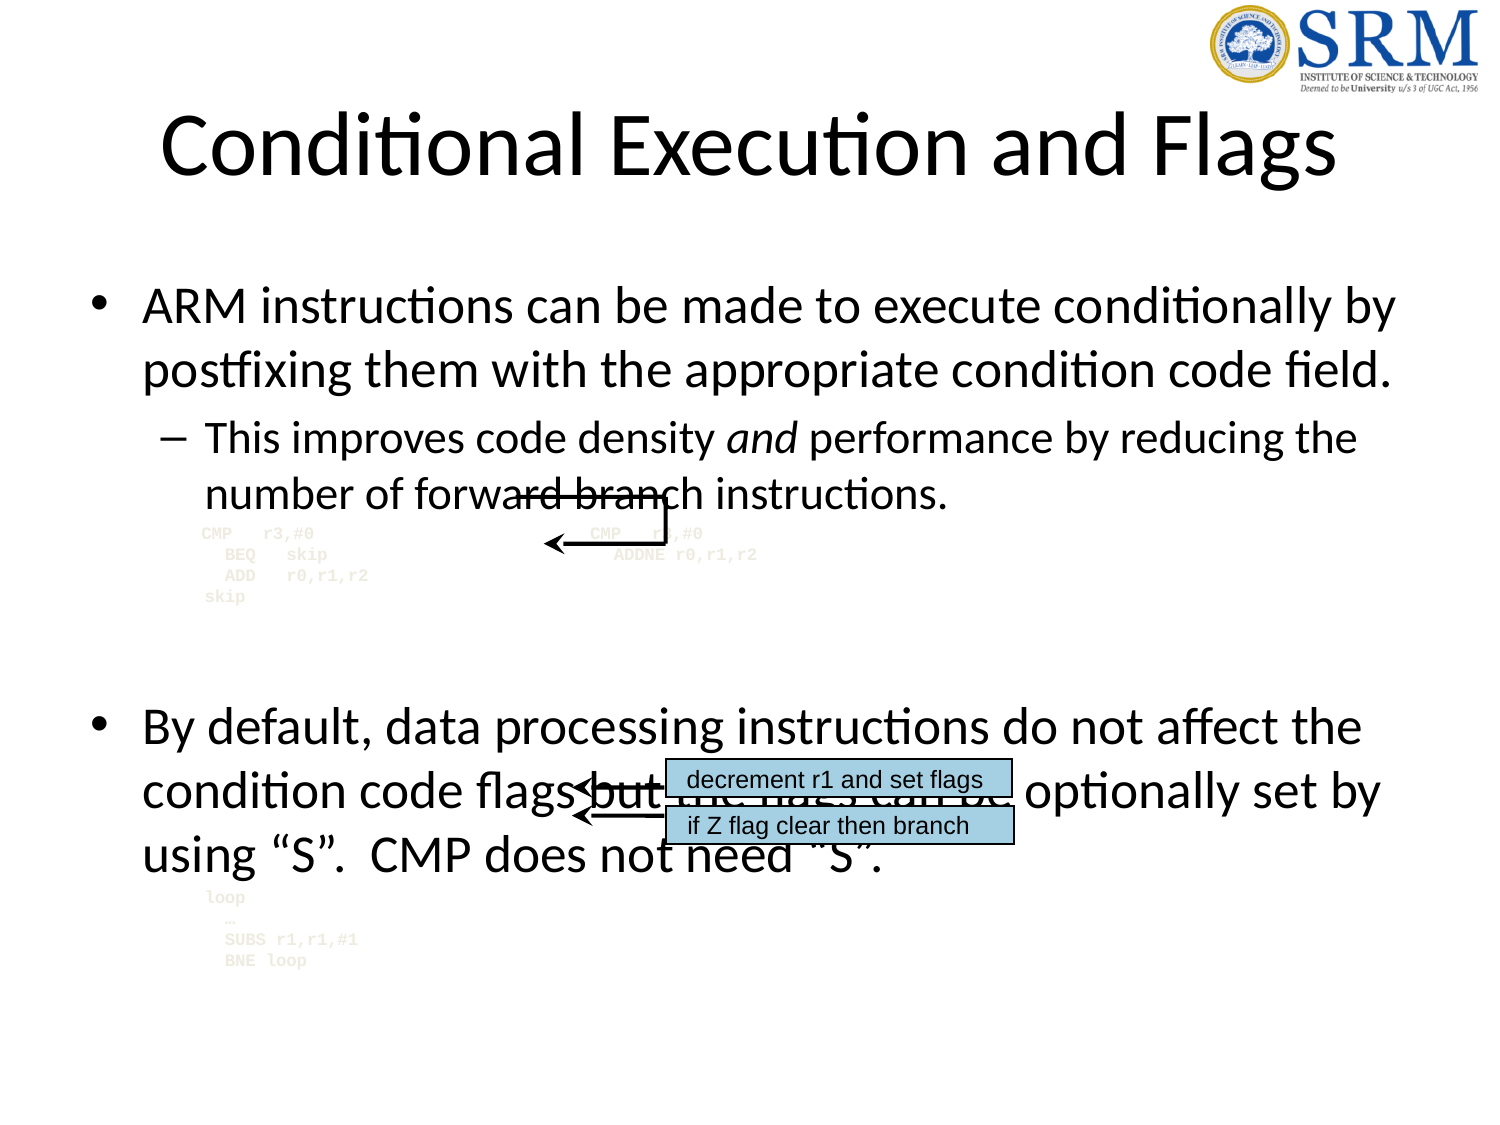

# Conditional Execution and Flags
ARM instructions can be made to execute conditionally by postfixing them with the appropriate condition code field.
This improves code density and performance by reducing the number of forward branch instructions.
    CMP   r3,#0                           CMP   r3,#0
  BEQ   skip                            ADDNE r0,r1,r2
  ADD   r0,r1,r2
skip

By default, data processing instructions do not affect the condition code flags but the flags can be optionally set by using “S”.  CMP does not need “S”.
	loop
  …
  SUBS r1,r1,#1
  BNE loop

 decrement r1 and set flags

 if Z flag clear then branch